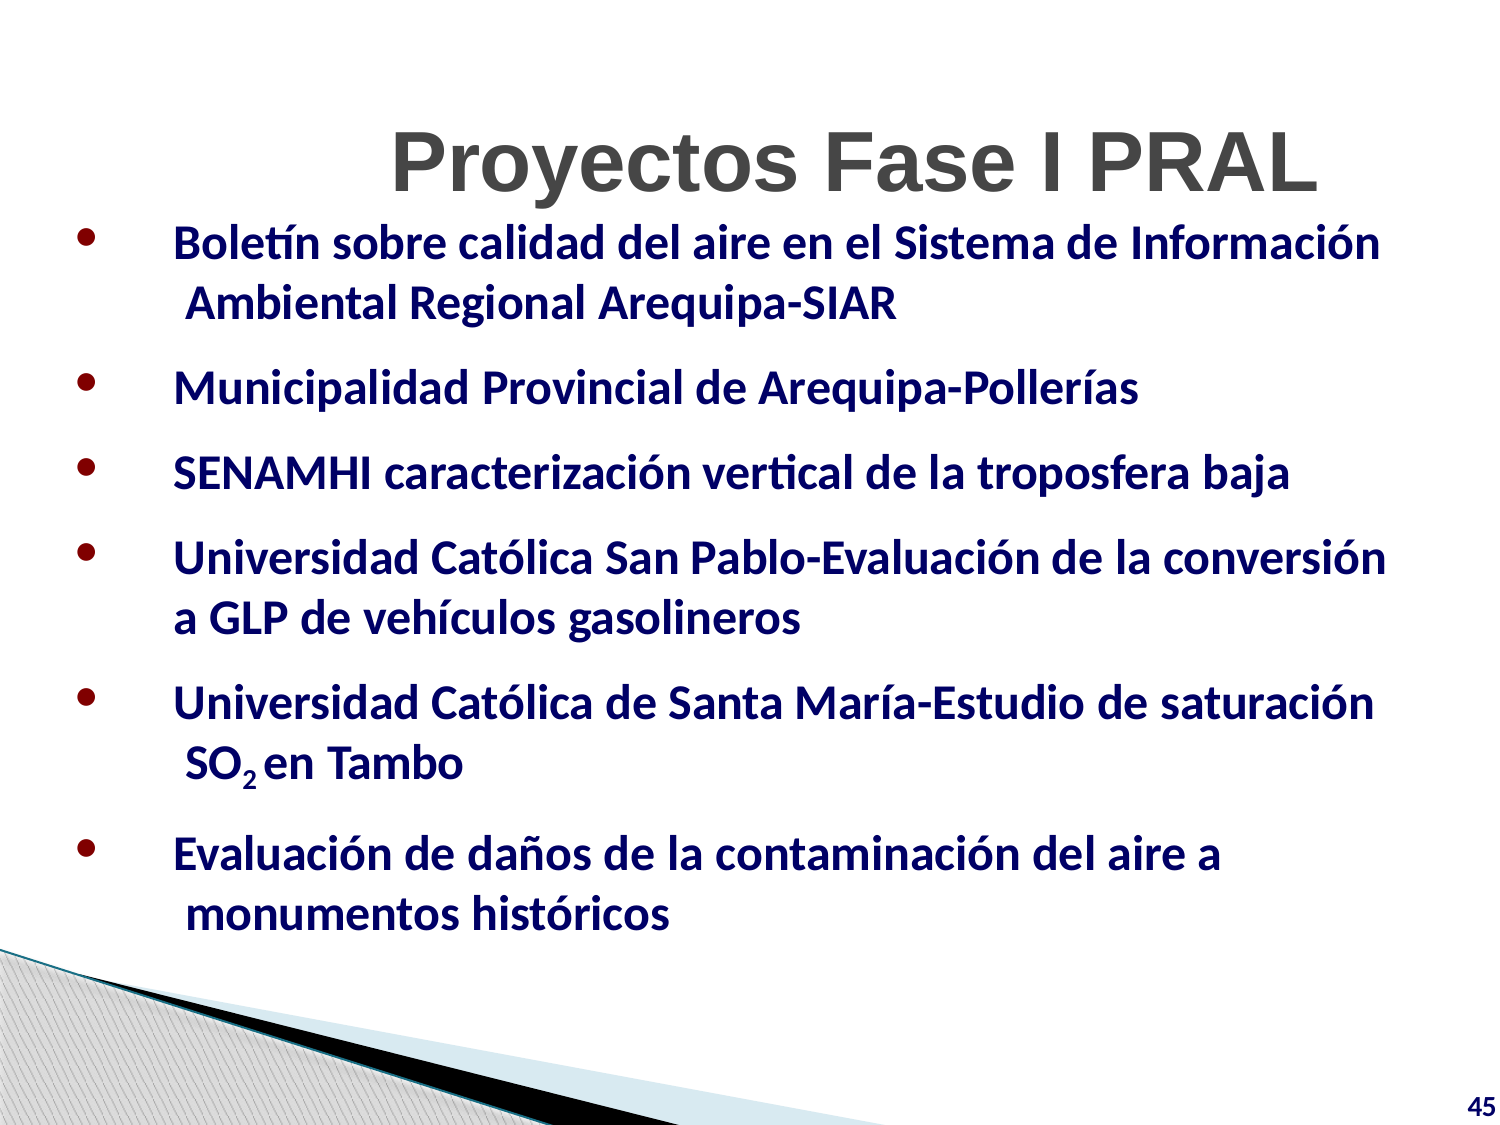

# Proyectos Fase I PRAL
Boletín sobre calidad del aire en el Sistema de Información  Ambiental Regional Arequipa-SIAR
Municipalidad Provincial de Arequipa-Pollerías
SENAMHI caracterización vertical de la troposfera baja
Universidad Católica San Pablo-Evaluación de la conversión  a GLP de vehículos gasolineros
Universidad Católica de Santa María-Estudio de saturación  SO2 en Tambo
Evaluación de daños de la contaminación del aire a  monumentos históricos
45